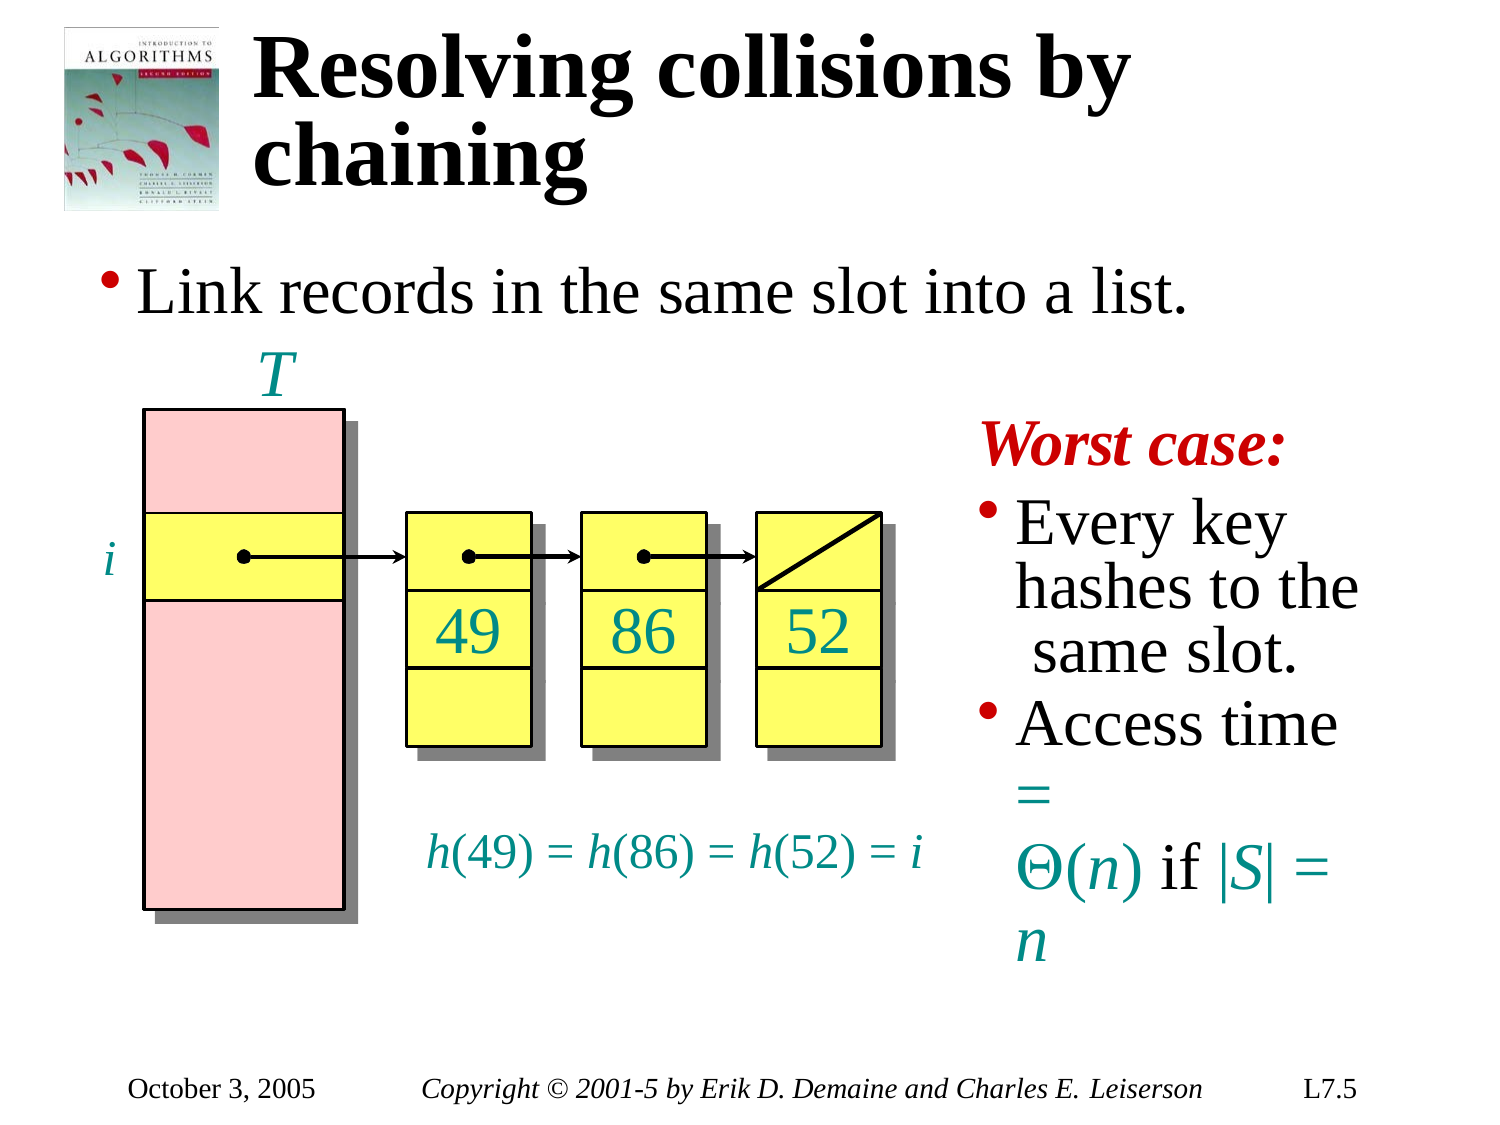

# Resolving collisions by  chaining
Link records in the same slot into a list.
T
Worst case:
Every key  hashes to the  same slot.
Access time =
Θ(n) if |S| = n

i
49
86
52
h(49) = h(86) = h(52) = i
October 3, 2005
Copyright © 2001-5 by Erik D. Demaine and Charles E. Leiserson
L7.5